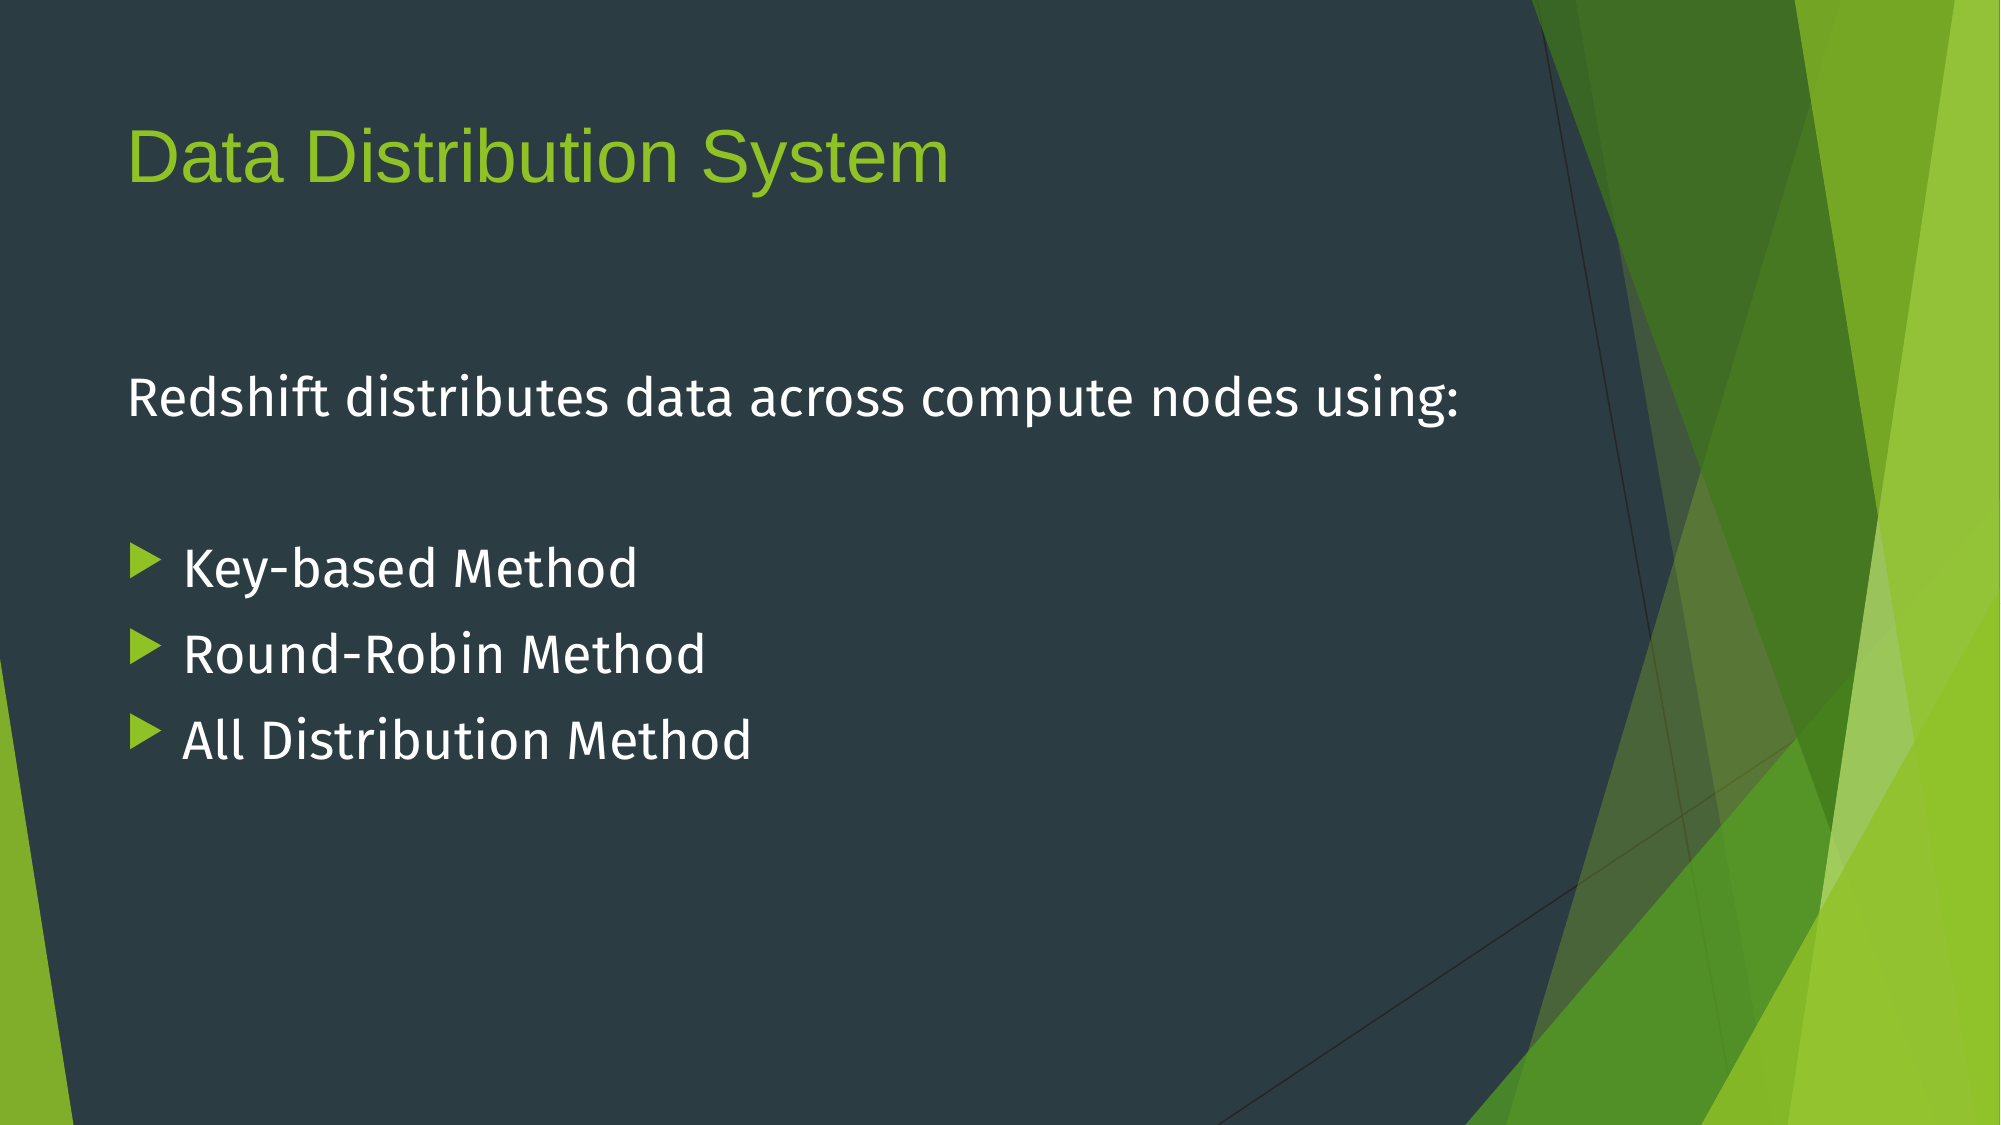

# Data Distribution System
Redshift distributes data across compute nodes using:

Key-based Method
Round-Robin Method
All Distribution Method